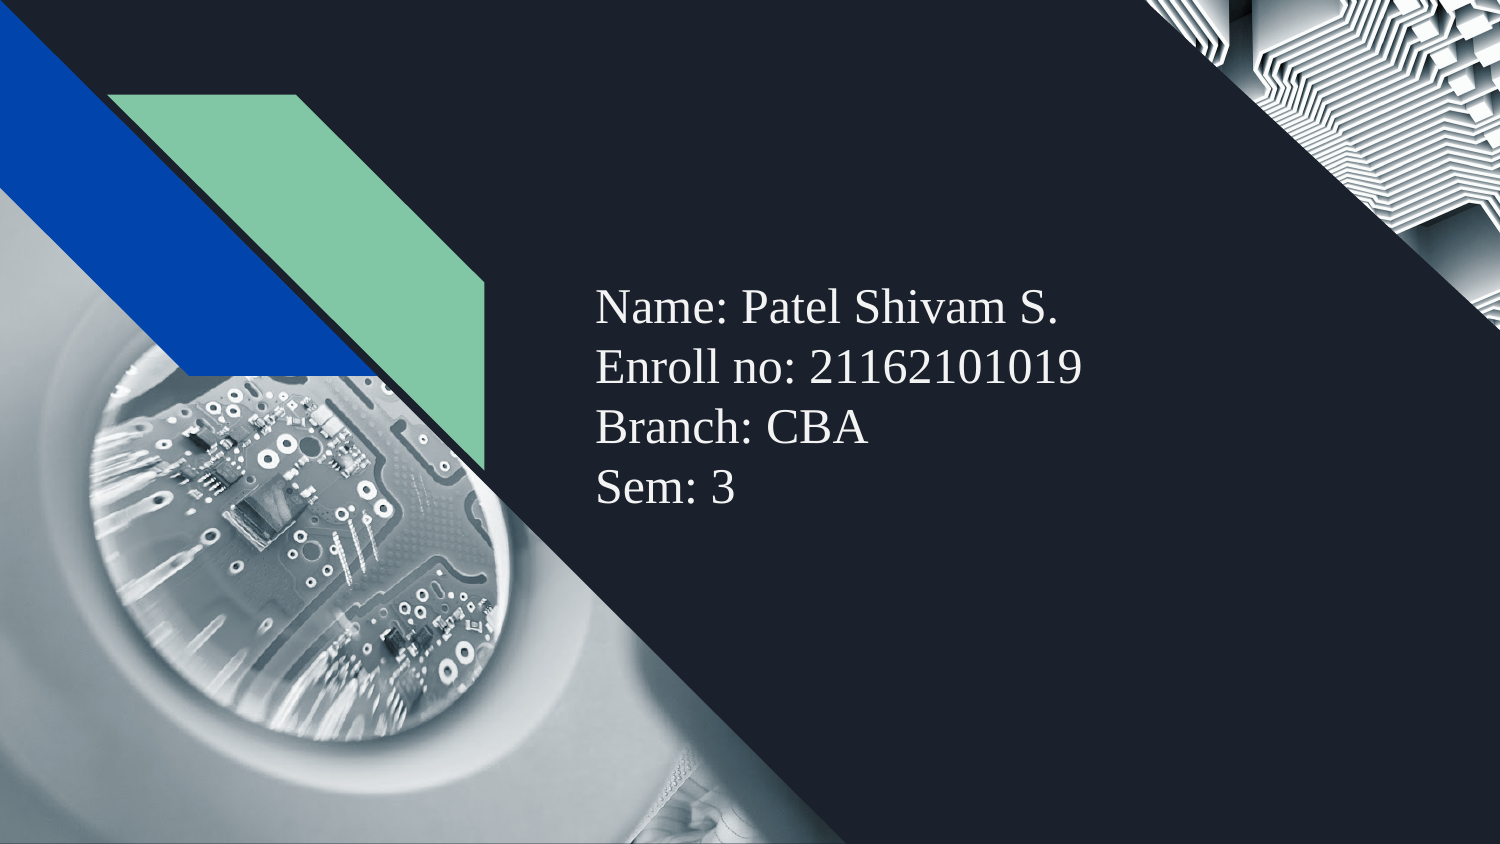

# Name: Patel Shivam S.
Enroll no: 21162101019
Branch: CBA
Sem: 3